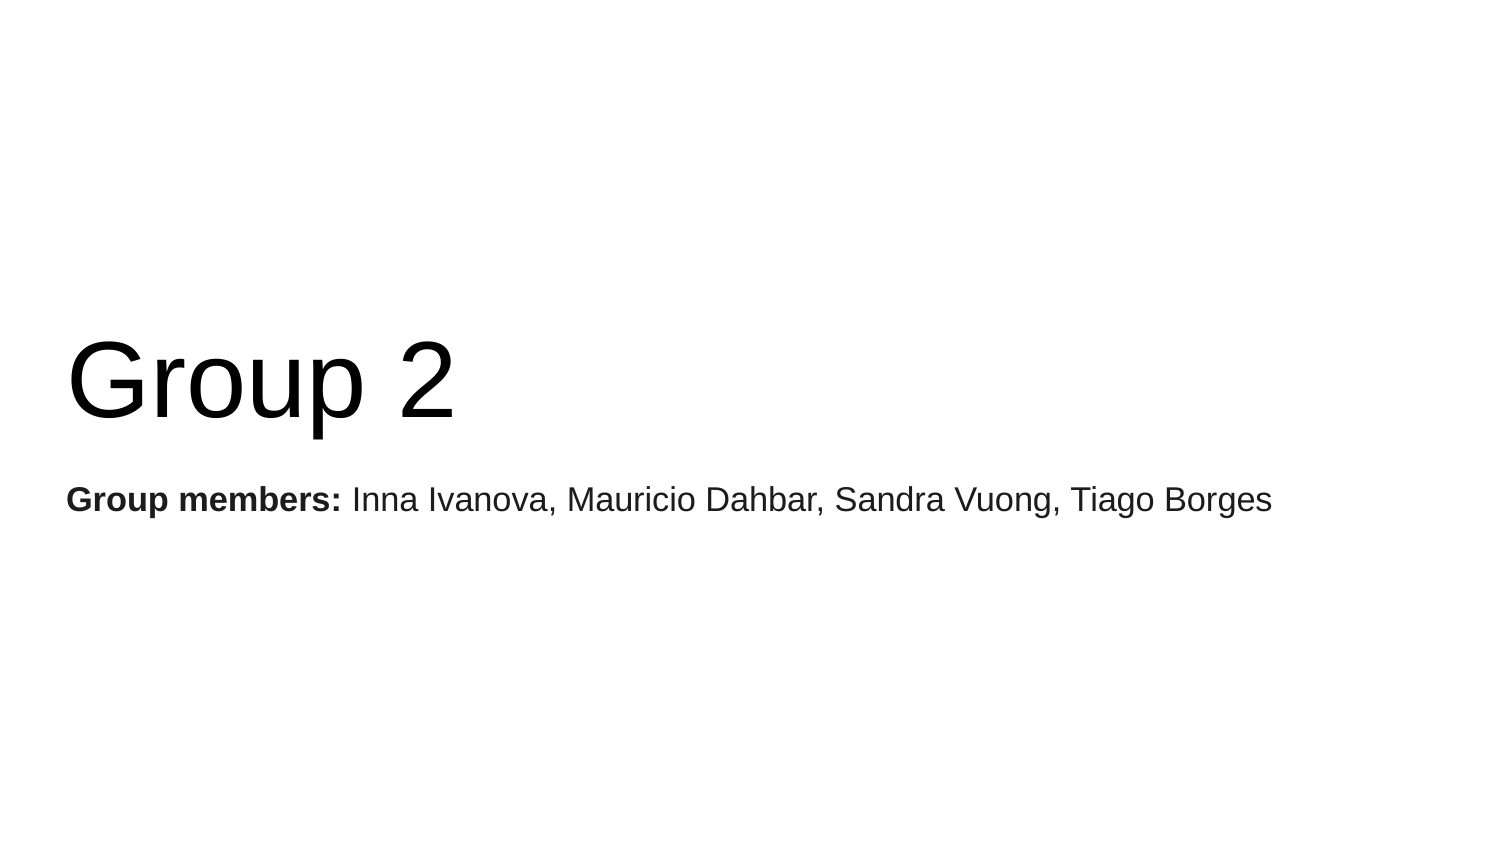

# Group 2
Group members: Inna Ivanova, Mauricio Dahbar, Sandra Vuong, Tiago Borges